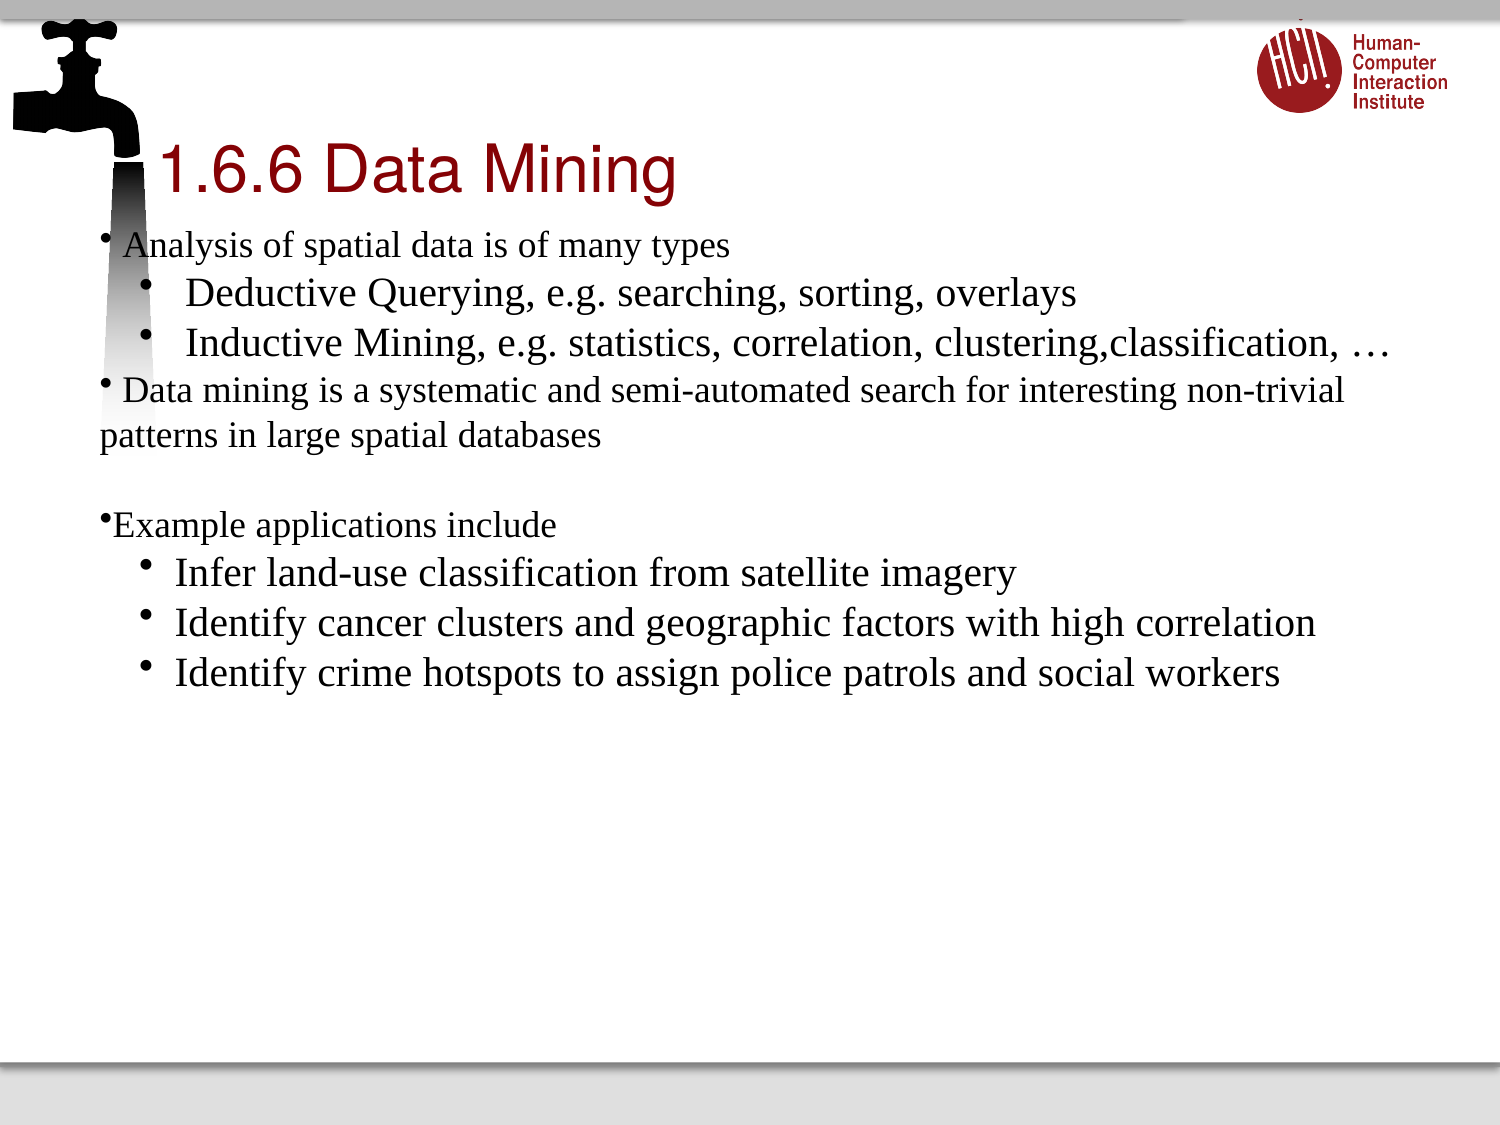

# 1.6.6 Data Mining
 Analysis of spatial data is of many types
 Deductive Querying, e.g. searching, sorting, overlays
 Inductive Mining, e.g. statistics, correlation, clustering,classification, …
 Data mining is a systematic and semi-automated search for interesting non-trivial patterns in large spatial databases

Example applications include
Infer land-use classification from satellite imagery
Identify cancer clusters and geographic factors with high correlation
Identify crime hotspots to assign police patrols and social workers